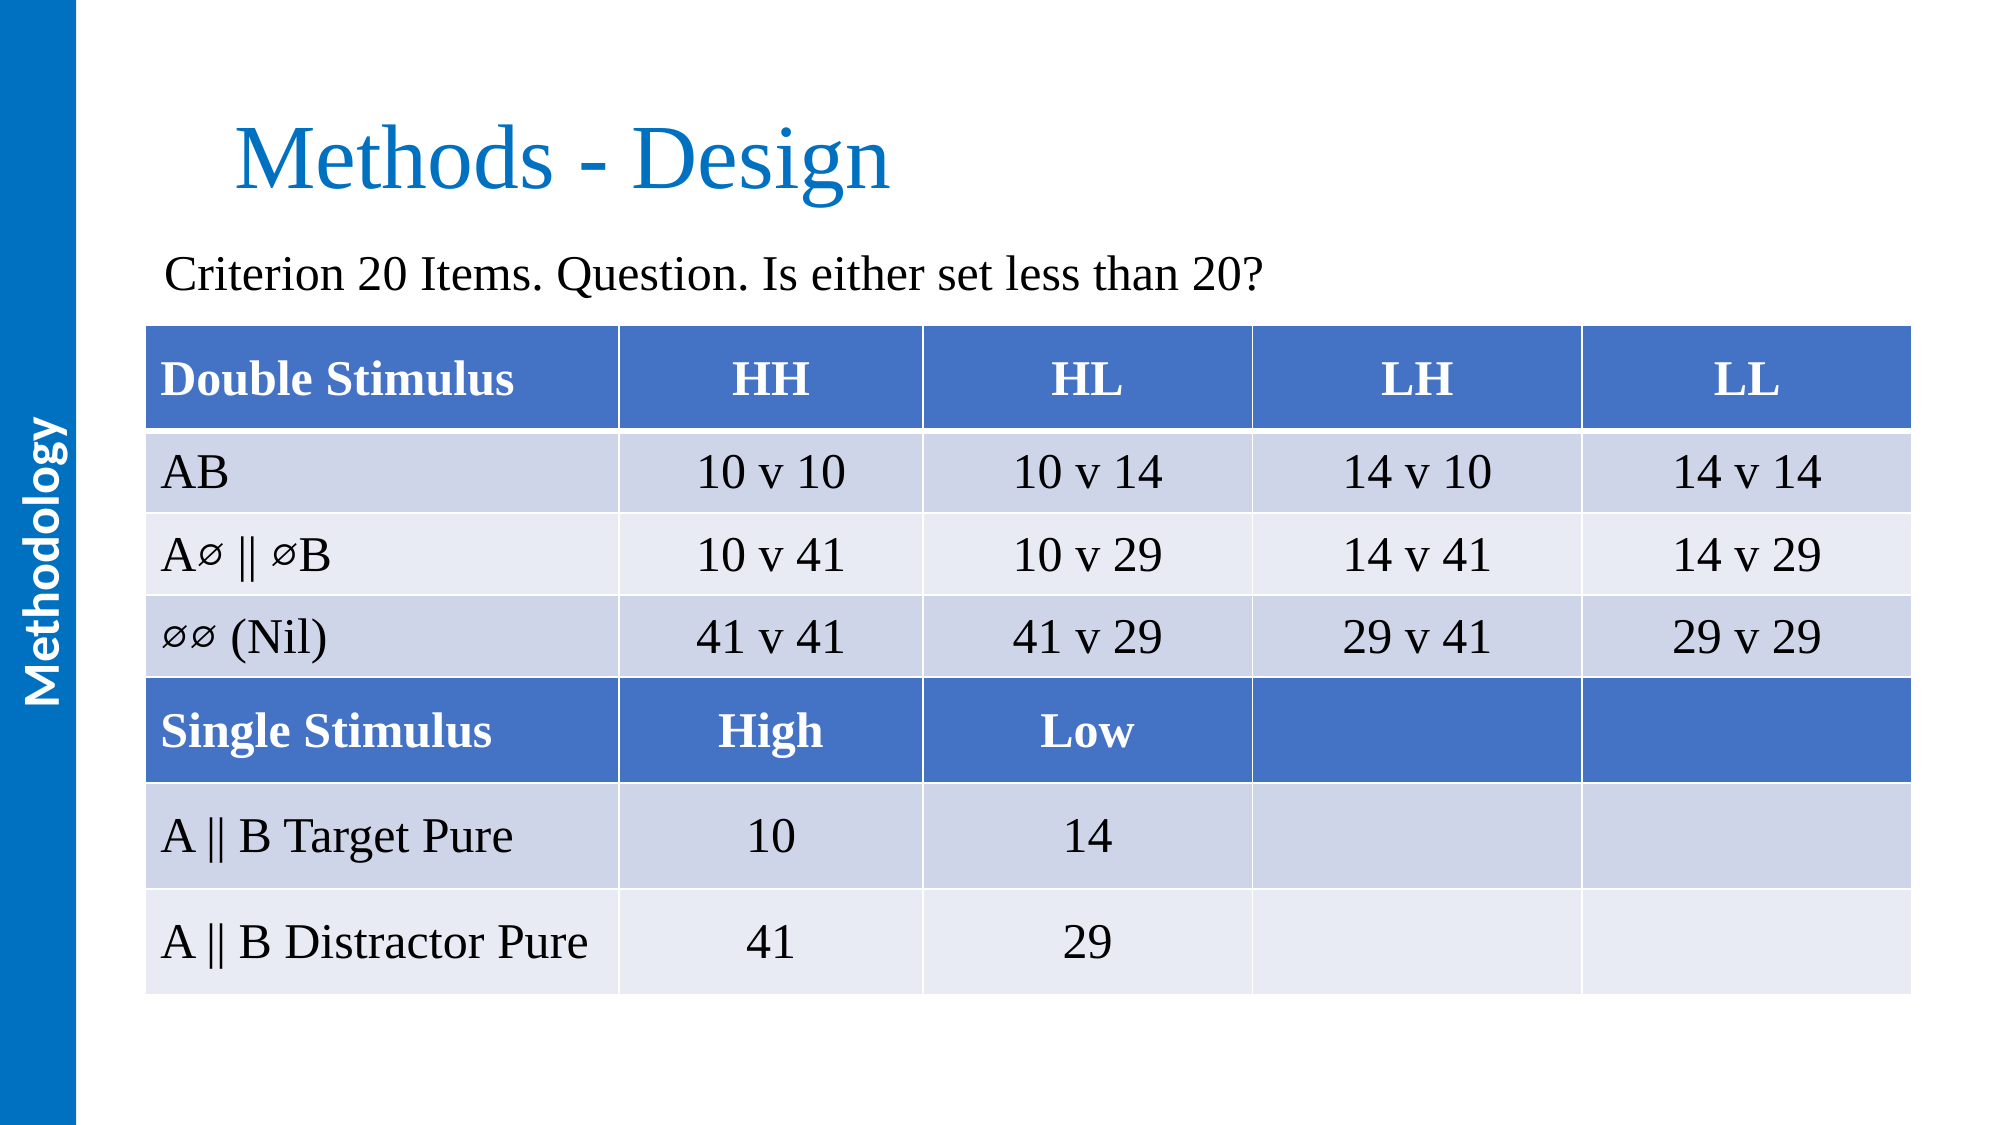

Methods - Design
Criterion 20 Items. Question. Is either set less than 20?
| Double Stimulus | HH | HL | LH | LL |
| --- | --- | --- | --- | --- |
| AB | 10 v 10 | 10 v 14 | 14 v 10 | 14 v 14 |
| A∅ || ∅B | 10 v 41 | 10 v 29 | 14 v 41 | 14 v 29 |
| ∅∅ (Nil) | 41 v 41 | 41 v 29 | 29 v 41 | 29 v 29 |
| Single Stimulus | High | Low |  |  |
| A || B Target Pure | 10 | 14 |  |  |
| A || B Distractor Pure | 41 | 29 |  |  |
Methodology